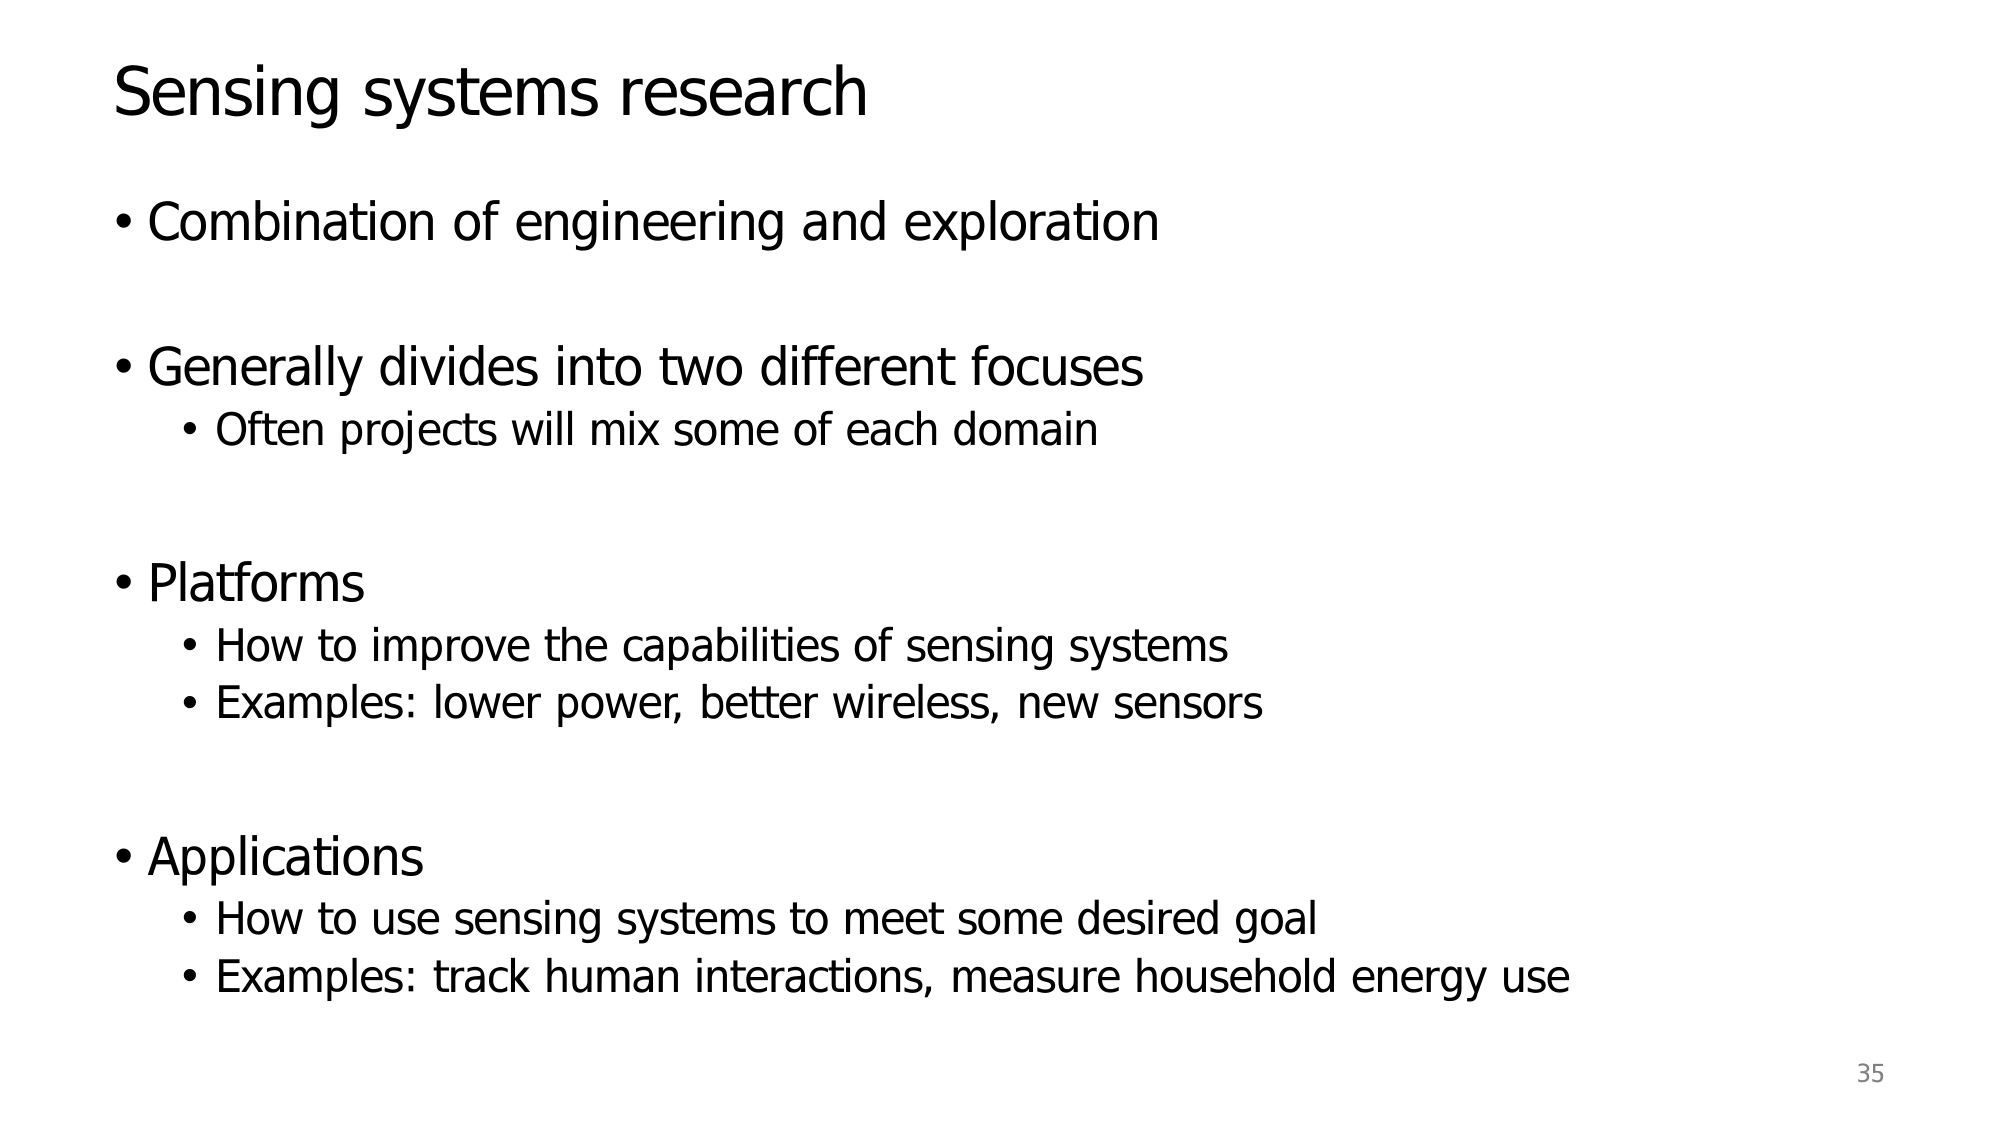

# Sensing systems research
Combination of engineering and exploration
Generally divides into two different focuses
Often projects will mix some of each domain

Platforms
How to improve the capabilities of sensing systems
Examples: lower power, better wireless, new sensors

Applications
How to use sensing systems to meet some desired goal
Examples: track human interactions, measure household energy use
35